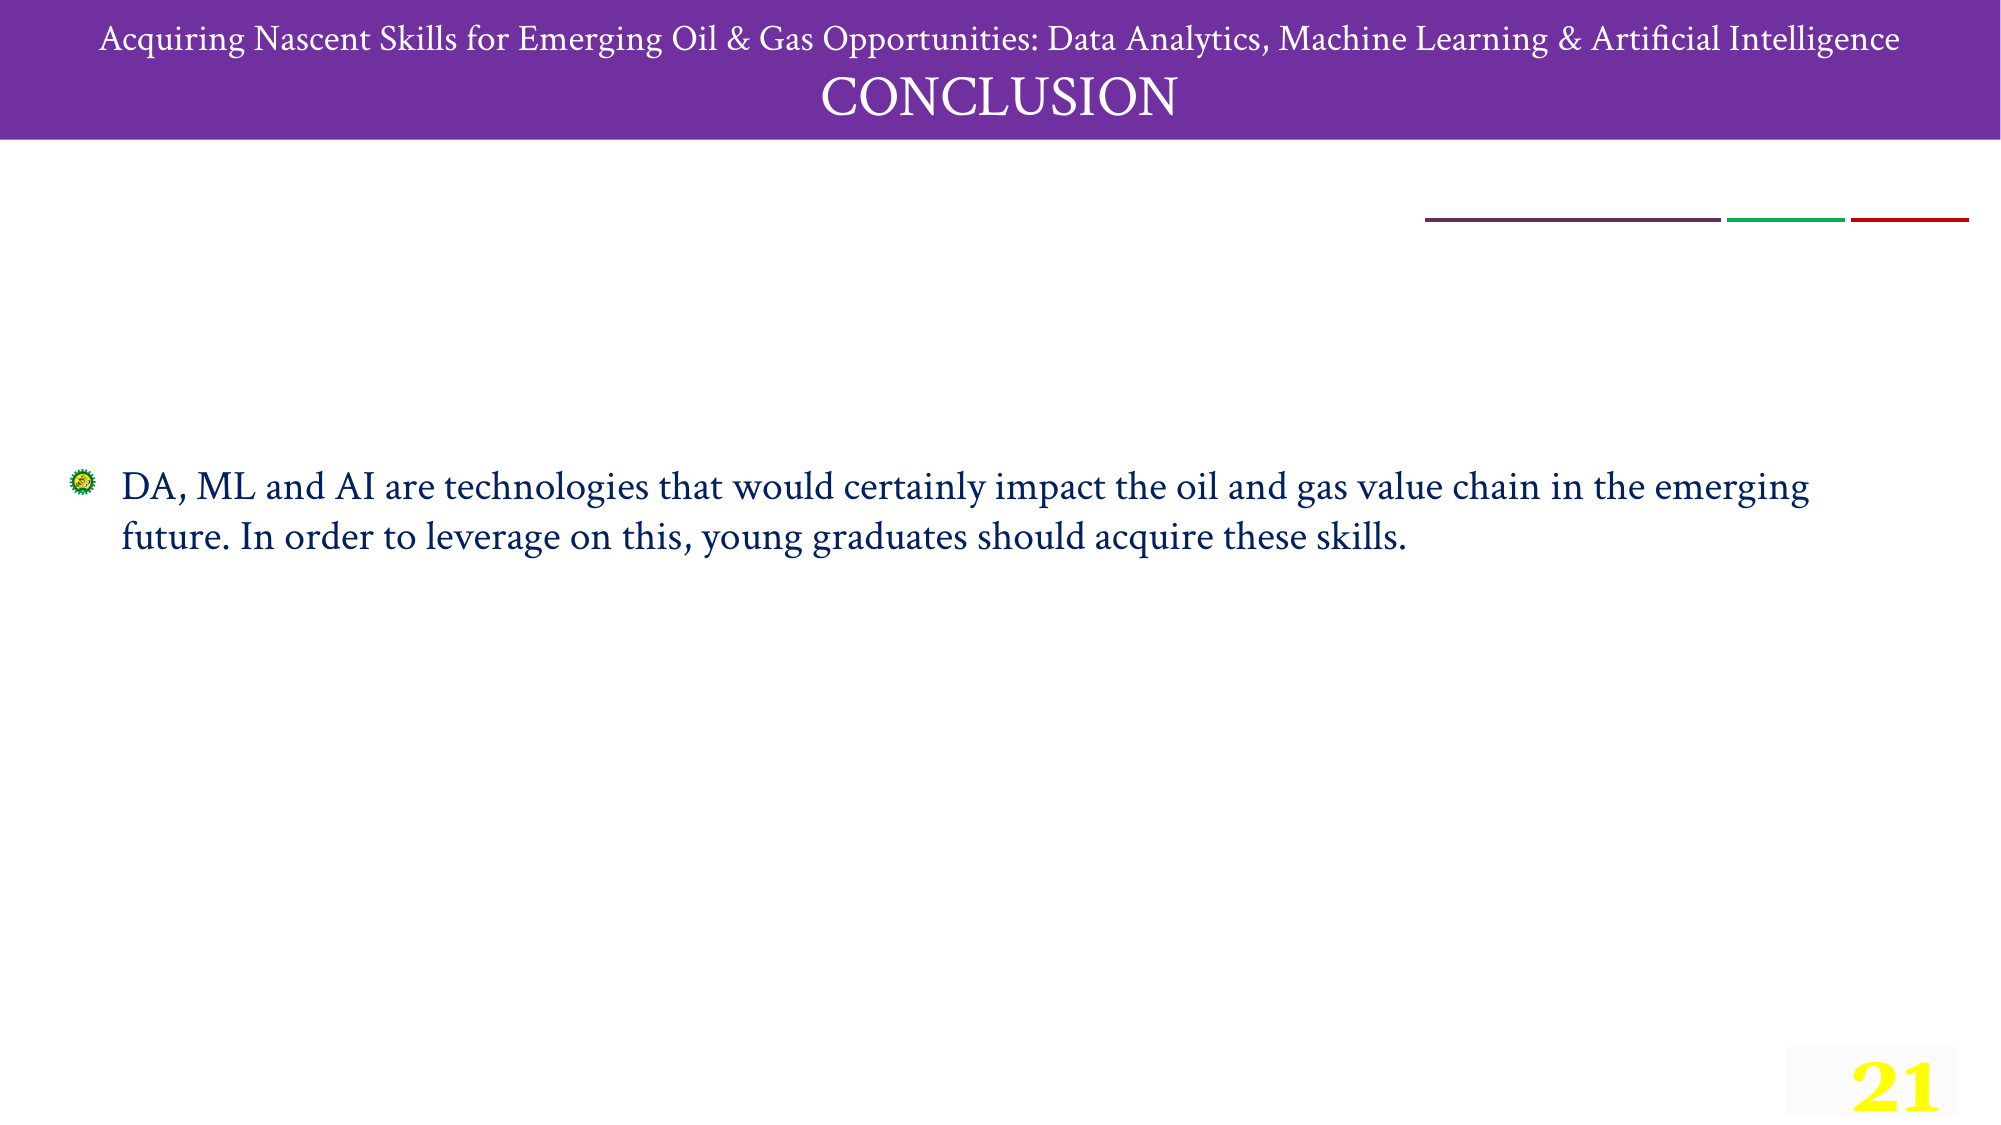

Acquiring Nascent Skills for Emerging Oil & Gas Opportunities: Data Analytics, Machine Learning & Artificial Intelligence
CONCLUSION

DA, ML and AI are technologies that would certainly impact the oil and gas value chain in the emerging future. In order to leverage on this, young graduates should acquire these skills.